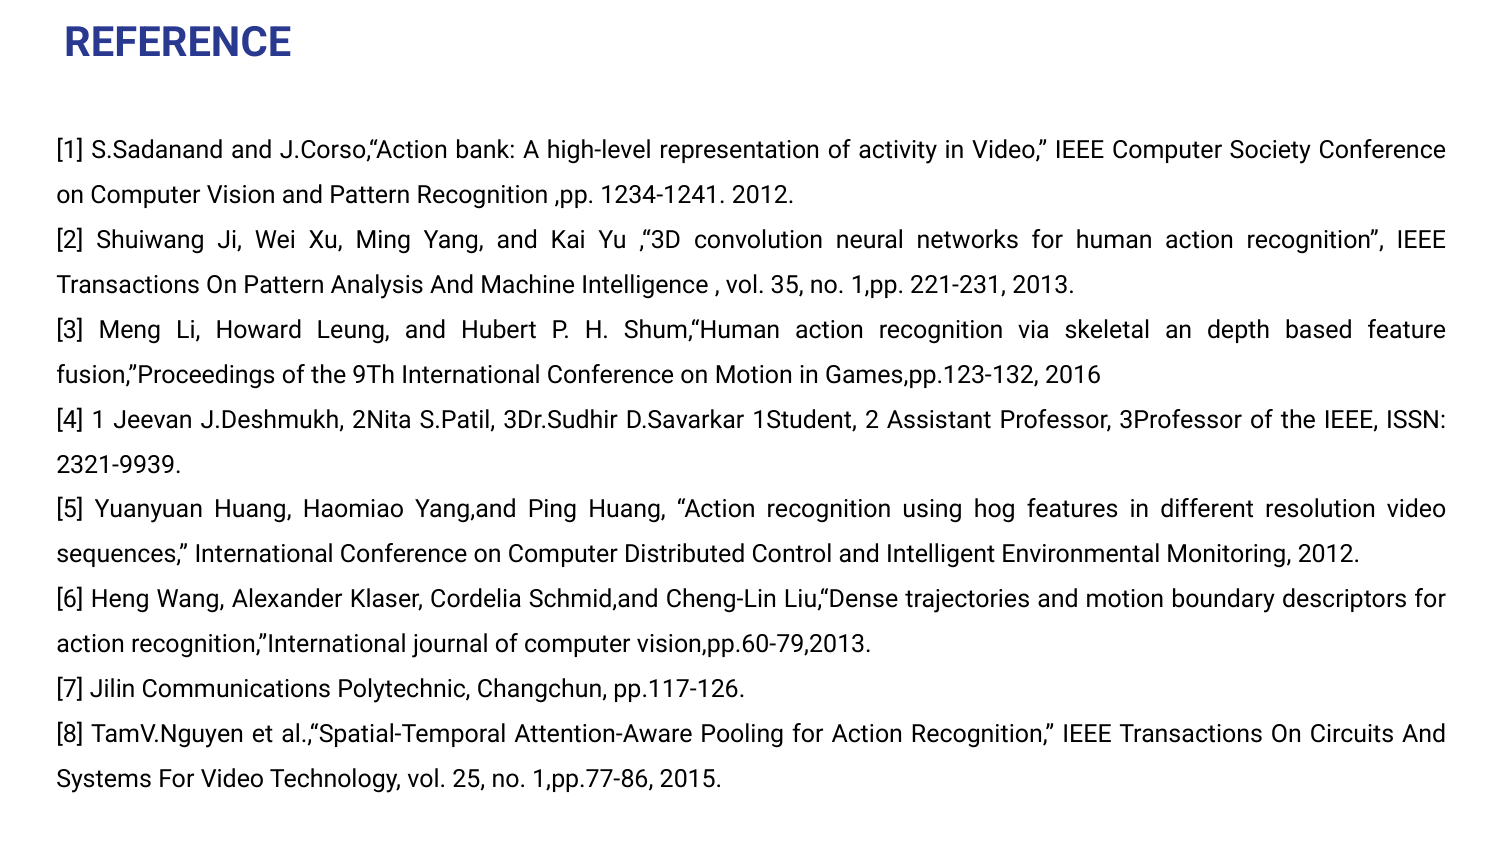

# REFERENCE
[1] S.Sadanand and J.Corso,“Action bank: A high-level representation of activity in Video,” IEEE Computer Society Conference on Computer Vision and Pattern Recognition ,pp. 1234-1241. 2012.
[2] Shuiwang Ji, Wei Xu, Ming Yang, and Kai Yu ,“3D convolution neural networks for human action recognition”, IEEE Transactions On Pattern Analysis And Machine Intelligence , vol. 35, no. 1,pp. 221-231, 2013.
[3] Meng Li, Howard Leung, and Hubert P. H. Shum,“Human action recognition via skeletal an depth based feature fusion,”Proceedings of the 9Th International Conference on Motion in Games,pp.123-132, 2016
[4] 1 Jeevan J.Deshmukh, 2Nita S.Patil, 3Dr.Sudhir D.Savarkar 1Student, 2 Assistant Professor, 3Professor of the IEEE, ISSN: 2321-9939.
[5] Yuanyuan Huang, Haomiao Yang,and Ping Huang, “Action recognition using hog features in different resolution video sequences,” International Conference on Computer Distributed Control and Intelligent Environmental Monitoring, 2012.
[6] Heng Wang, Alexander Klaser, Cordelia Schmid,and Cheng-Lin Liu,“Dense trajectories and motion boundary descriptors for action recognition,”International journal of computer vision,pp.60-79,2013.
[7] Jilin Communications Polytechnic, Changchun, pp.117-126.
[8] TamV.Nguyen et al.,“Spatial-Temporal Attention-Aware Pooling for Action Recognition,” IEEE Transactions On Circuits And Systems For Video Technology, vol. 25, no. 1,pp.77-86, 2015.